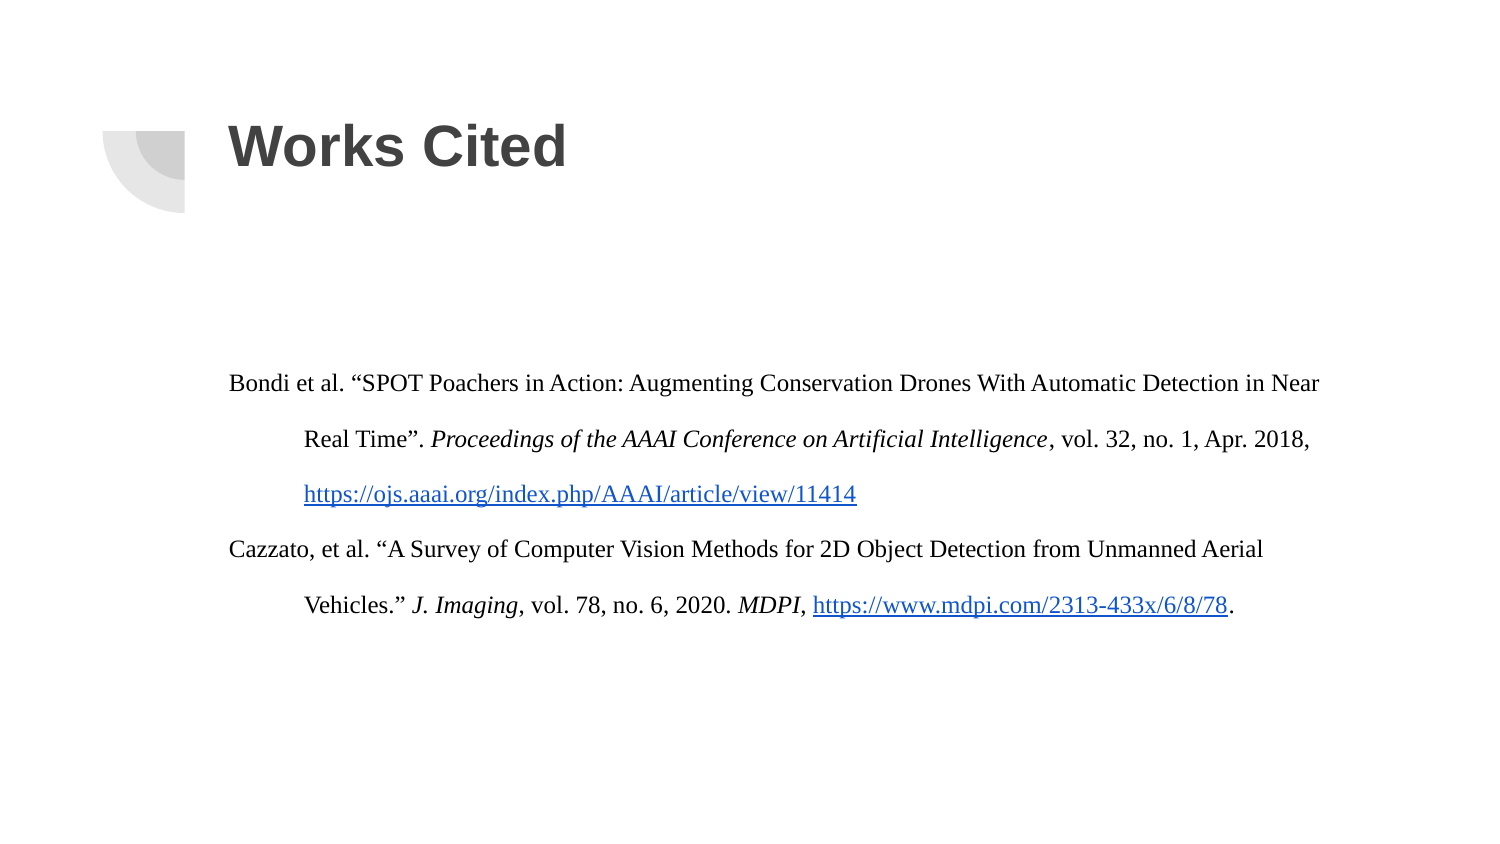

# Works Cited
Bondi et al. “SPOT Poachers in Action: Augmenting Conservation Drones With Automatic Detection in Near Real Time”. Proceedings of the AAAI Conference on Artificial Intelligence, vol. 32, no. 1, Apr. 2018, https://ojs.aaai.org/index.php/AAAI/article/view/11414
Cazzato, et al. “A Survey of Computer Vision Methods for 2D Object Detection from Unmanned Aerial Vehicles.” J. Imaging, vol. 78, no. 6, 2020. MDPI, https://www.mdpi.com/2313-433x/6/8/78.